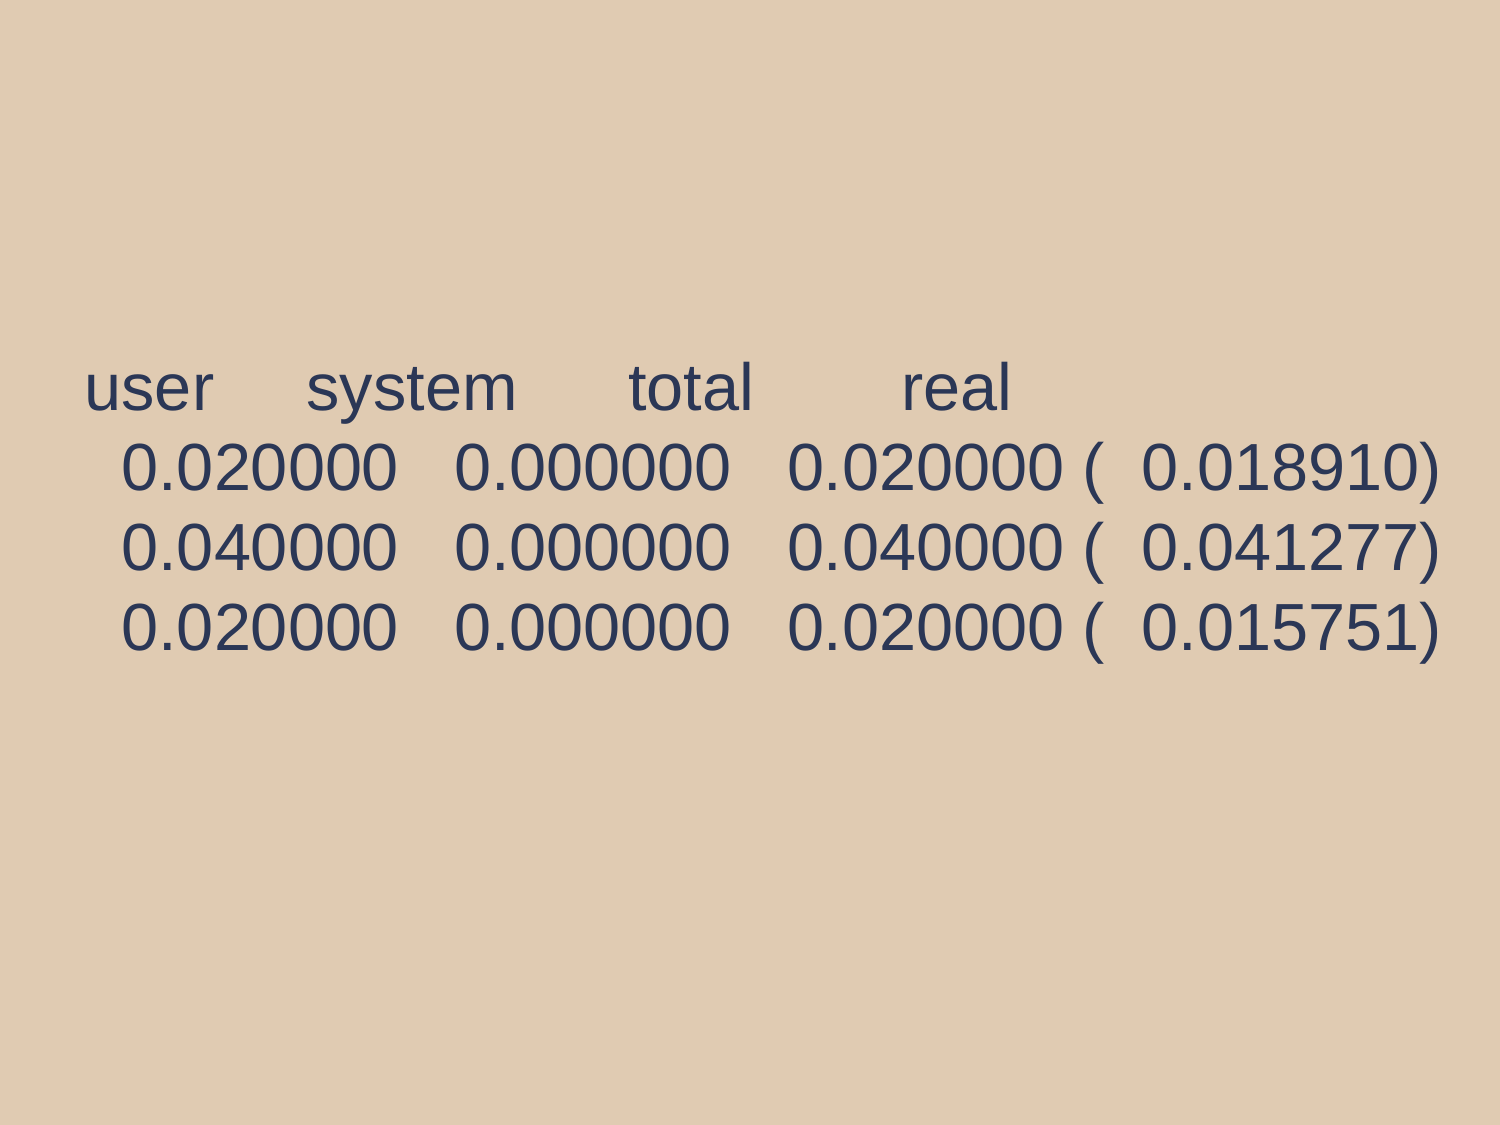

user     system      total        real
   0.020000   0.000000   0.020000 (  0.018910)
   0.040000   0.000000   0.040000 (  0.041277)
   0.020000   0.000000   0.020000 (  0.015751)